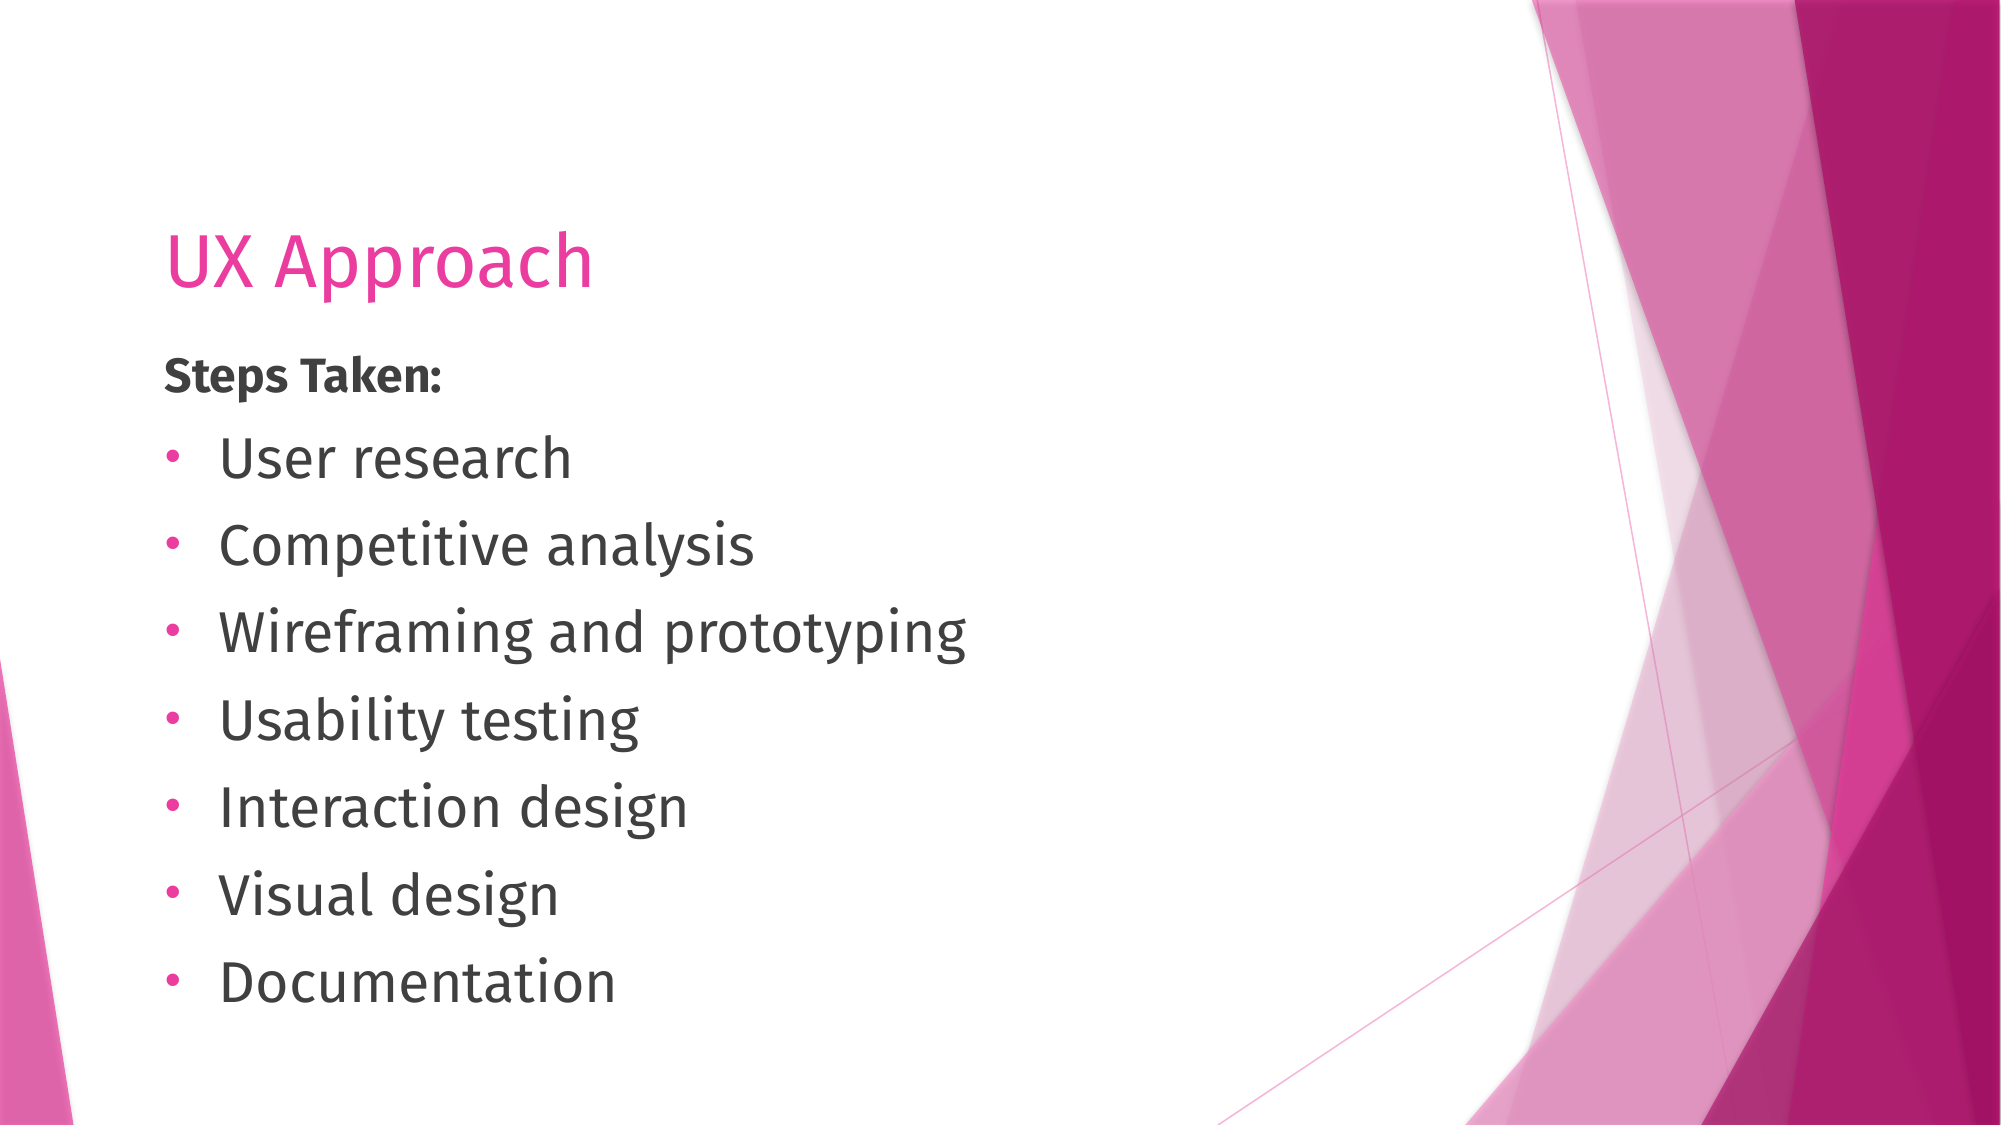

# UX Approach
Steps Taken:
User research
Competitive analysis
Wireframing and prototyping
Usability testing
Interaction design
Visual design
Documentation